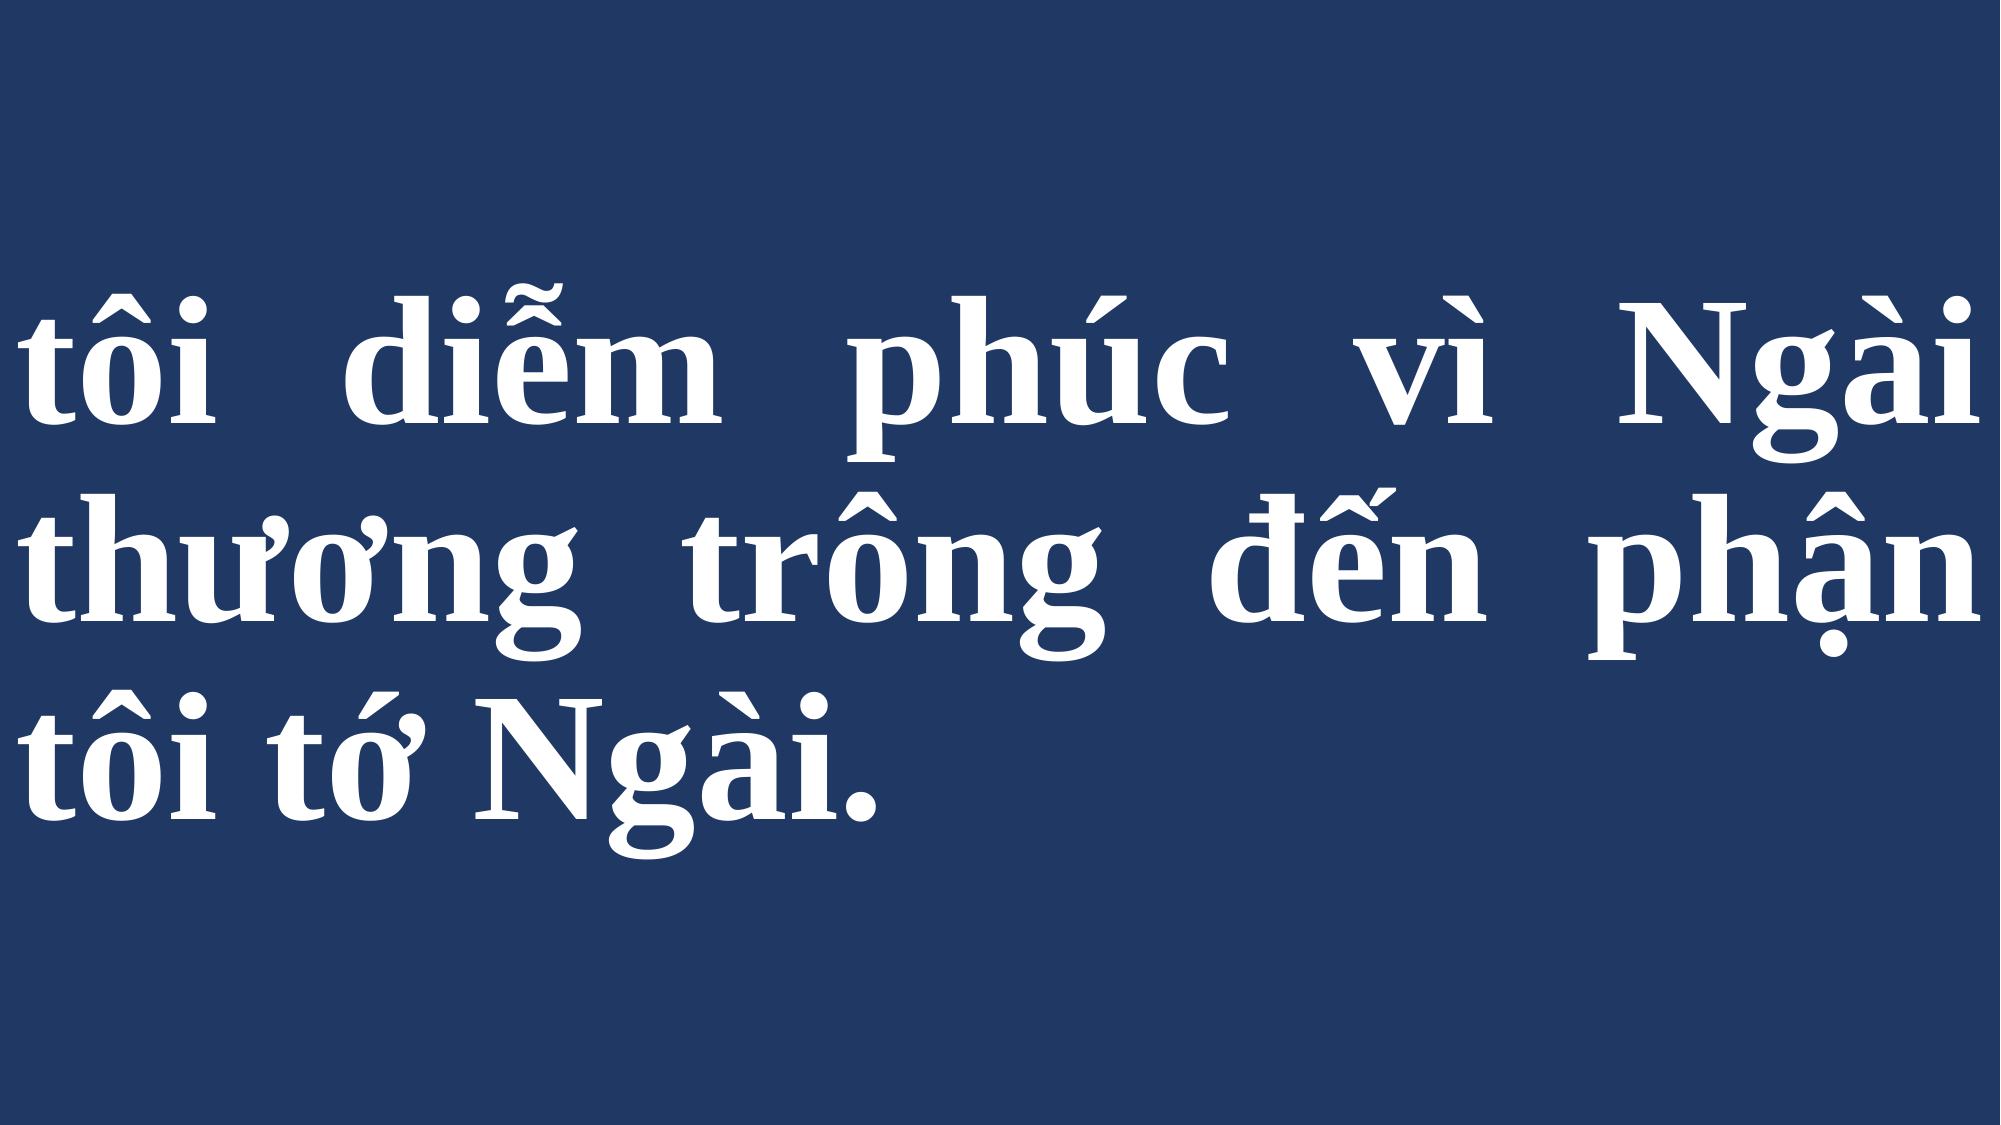

# tôi diễm phúc vì Ngài thương trông đến phận tôi tớ Ngài.